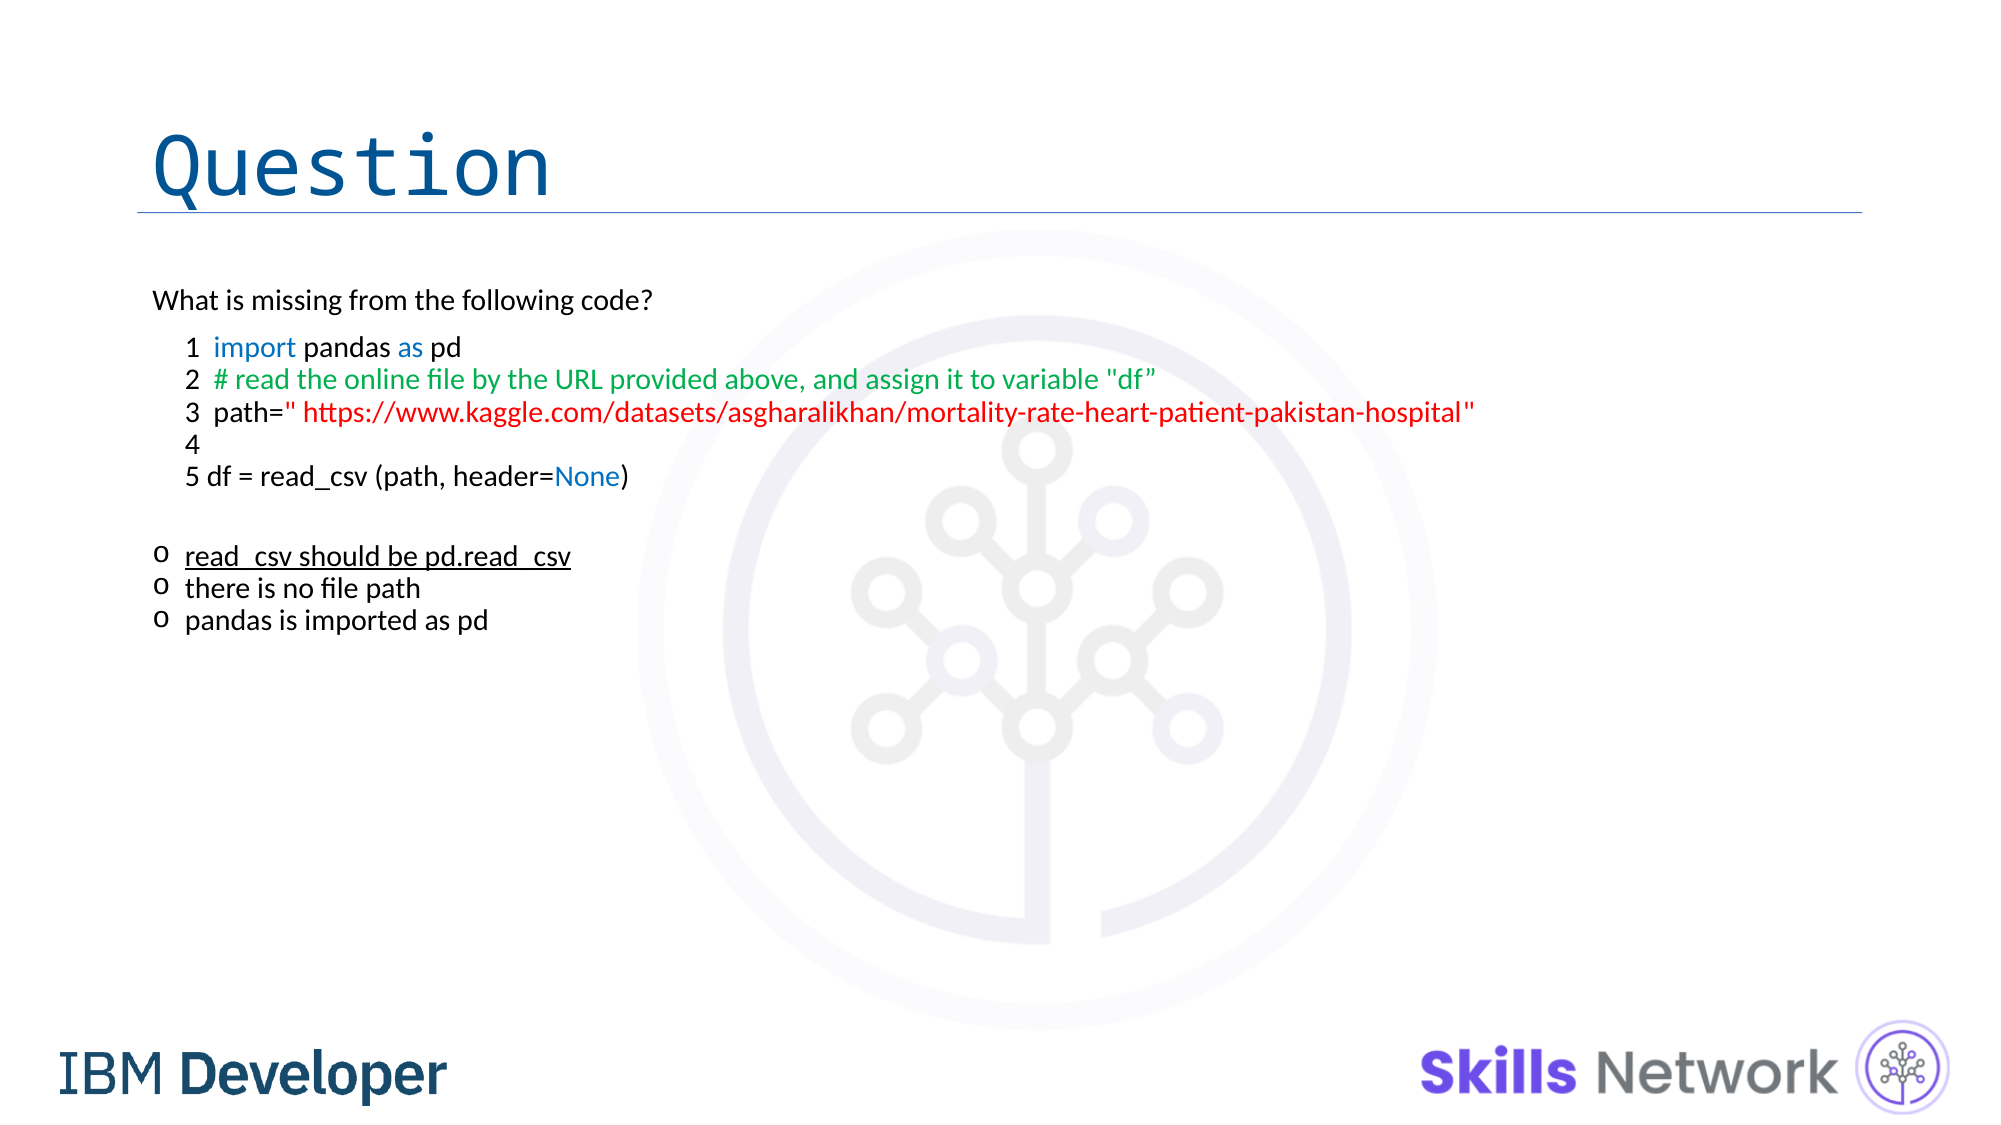

# Question
What is missing from the following code?

1  import pandas as pd
2  # read the online file by the URL provided above, and assign it to variable "df”
3  path=" https://www.kaggle.com/datasets/asgharalikhan/mortality-rate-heart-patient-pakistan-hospital"
4
5 df = read_csv (path, header=None)

read_csv should be pd.read_csv
there is no file path
pandas is imported as pd